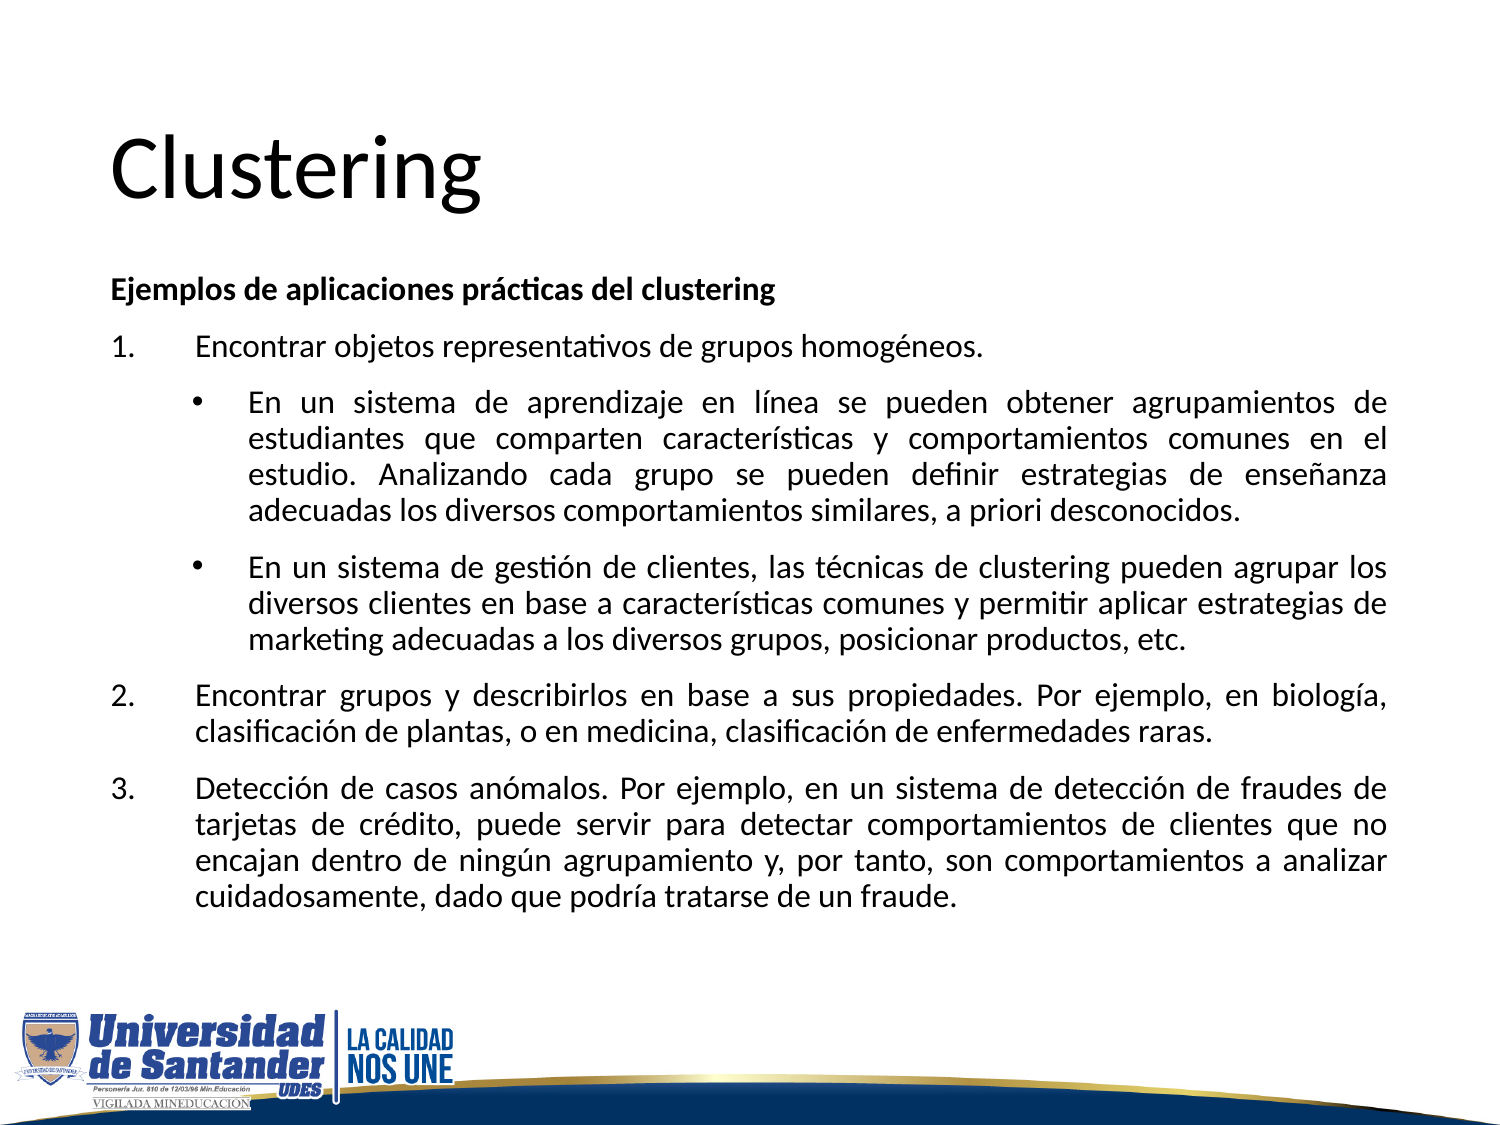

# Clustering
Ejemplos de aplicaciones prácticas del clustering
Encontrar objetos representativos de grupos homogéneos.
En un sistema de aprendizaje en línea se pueden obtener agrupamientos de estudiantes que comparten características y comportamientos comunes en el estudio. Analizando cada grupo se pueden definir estrategias de enseñanza adecuadas los diversos comportamientos similares, a priori desconocidos.
En un sistema de gestión de clientes, las técnicas de clustering pueden agrupar los diversos clientes en base a características comunes y permitir aplicar estrategias de marketing adecuadas a los diversos grupos, posicionar productos, etc.
Encontrar grupos y describirlos en base a sus propiedades. Por ejemplo, en biología, clasificación de plantas, o en medicina, clasificación de enfermedades raras.
Detección de casos anómalos. Por ejemplo, en un sistema de detección de fraudes de tarjetas de crédito, puede servir para detectar comportamientos de clientes que no encajan dentro de ningún agrupamiento y, por tanto, son comportamientos a analizar cuidadosamente, dado que podría tratarse de un fraude.